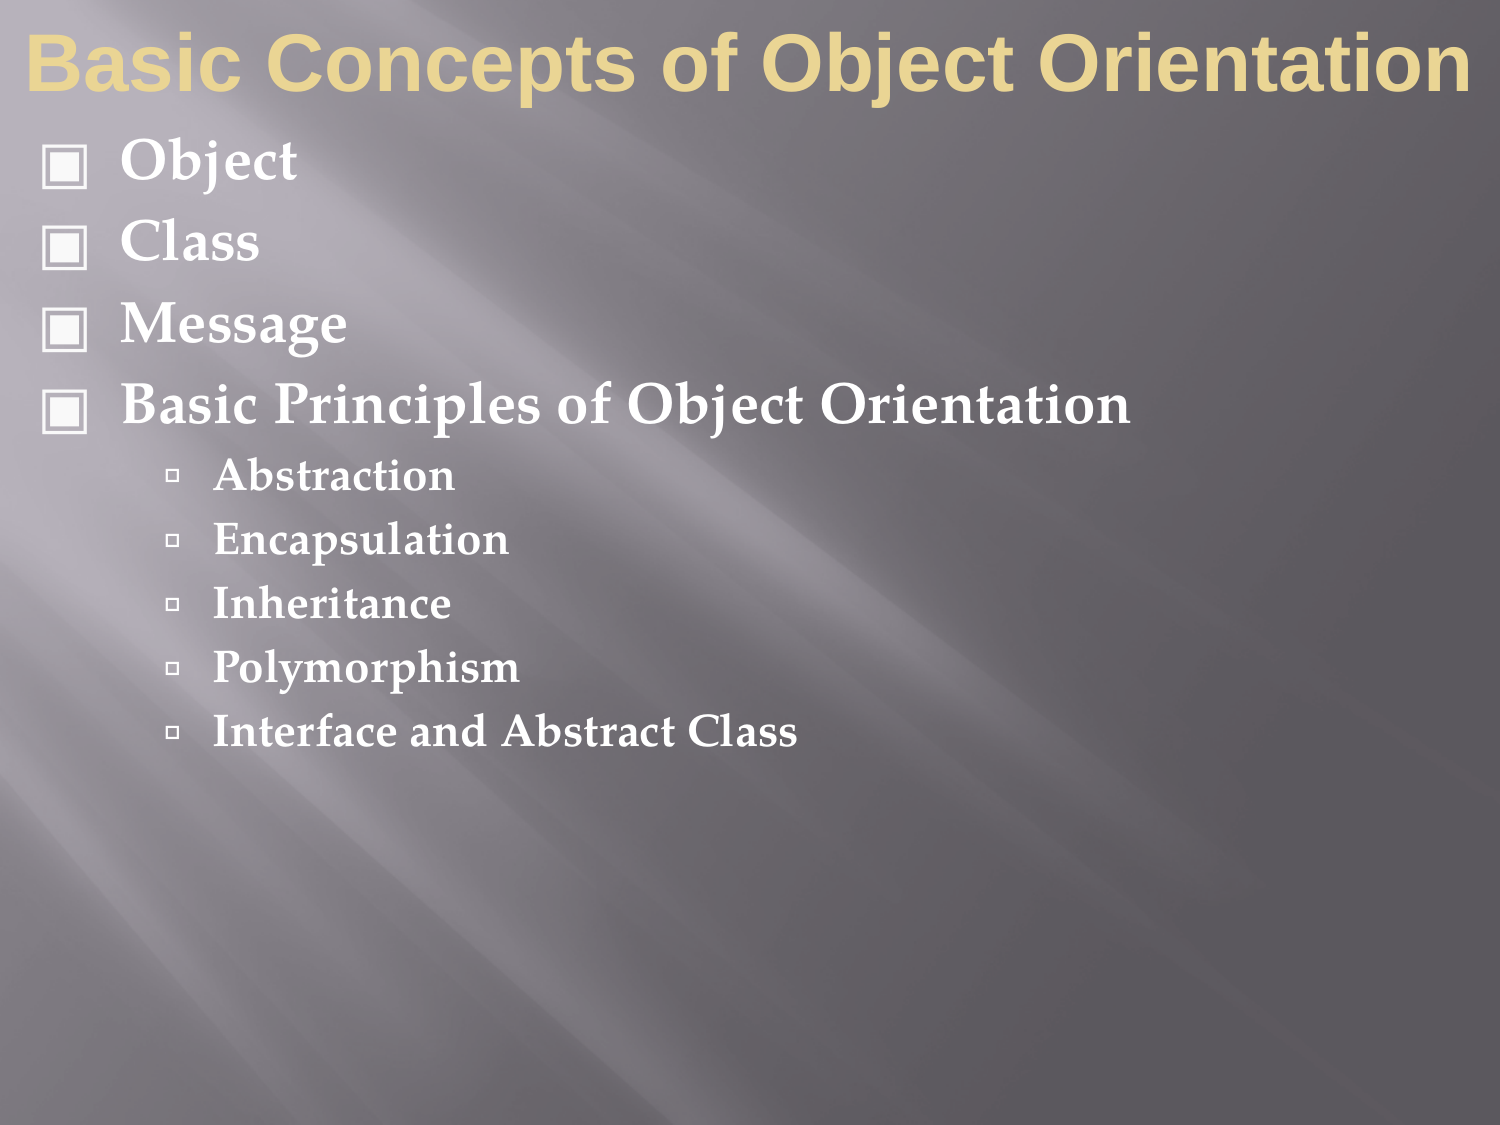

# Basic Concepts of Object Orientation
 Object
 Class
 Message
 Basic Principles of Object Orientation
 Abstraction
 Encapsulation
 Inheritance
 Polymorphism
 Interface and Abstract Class